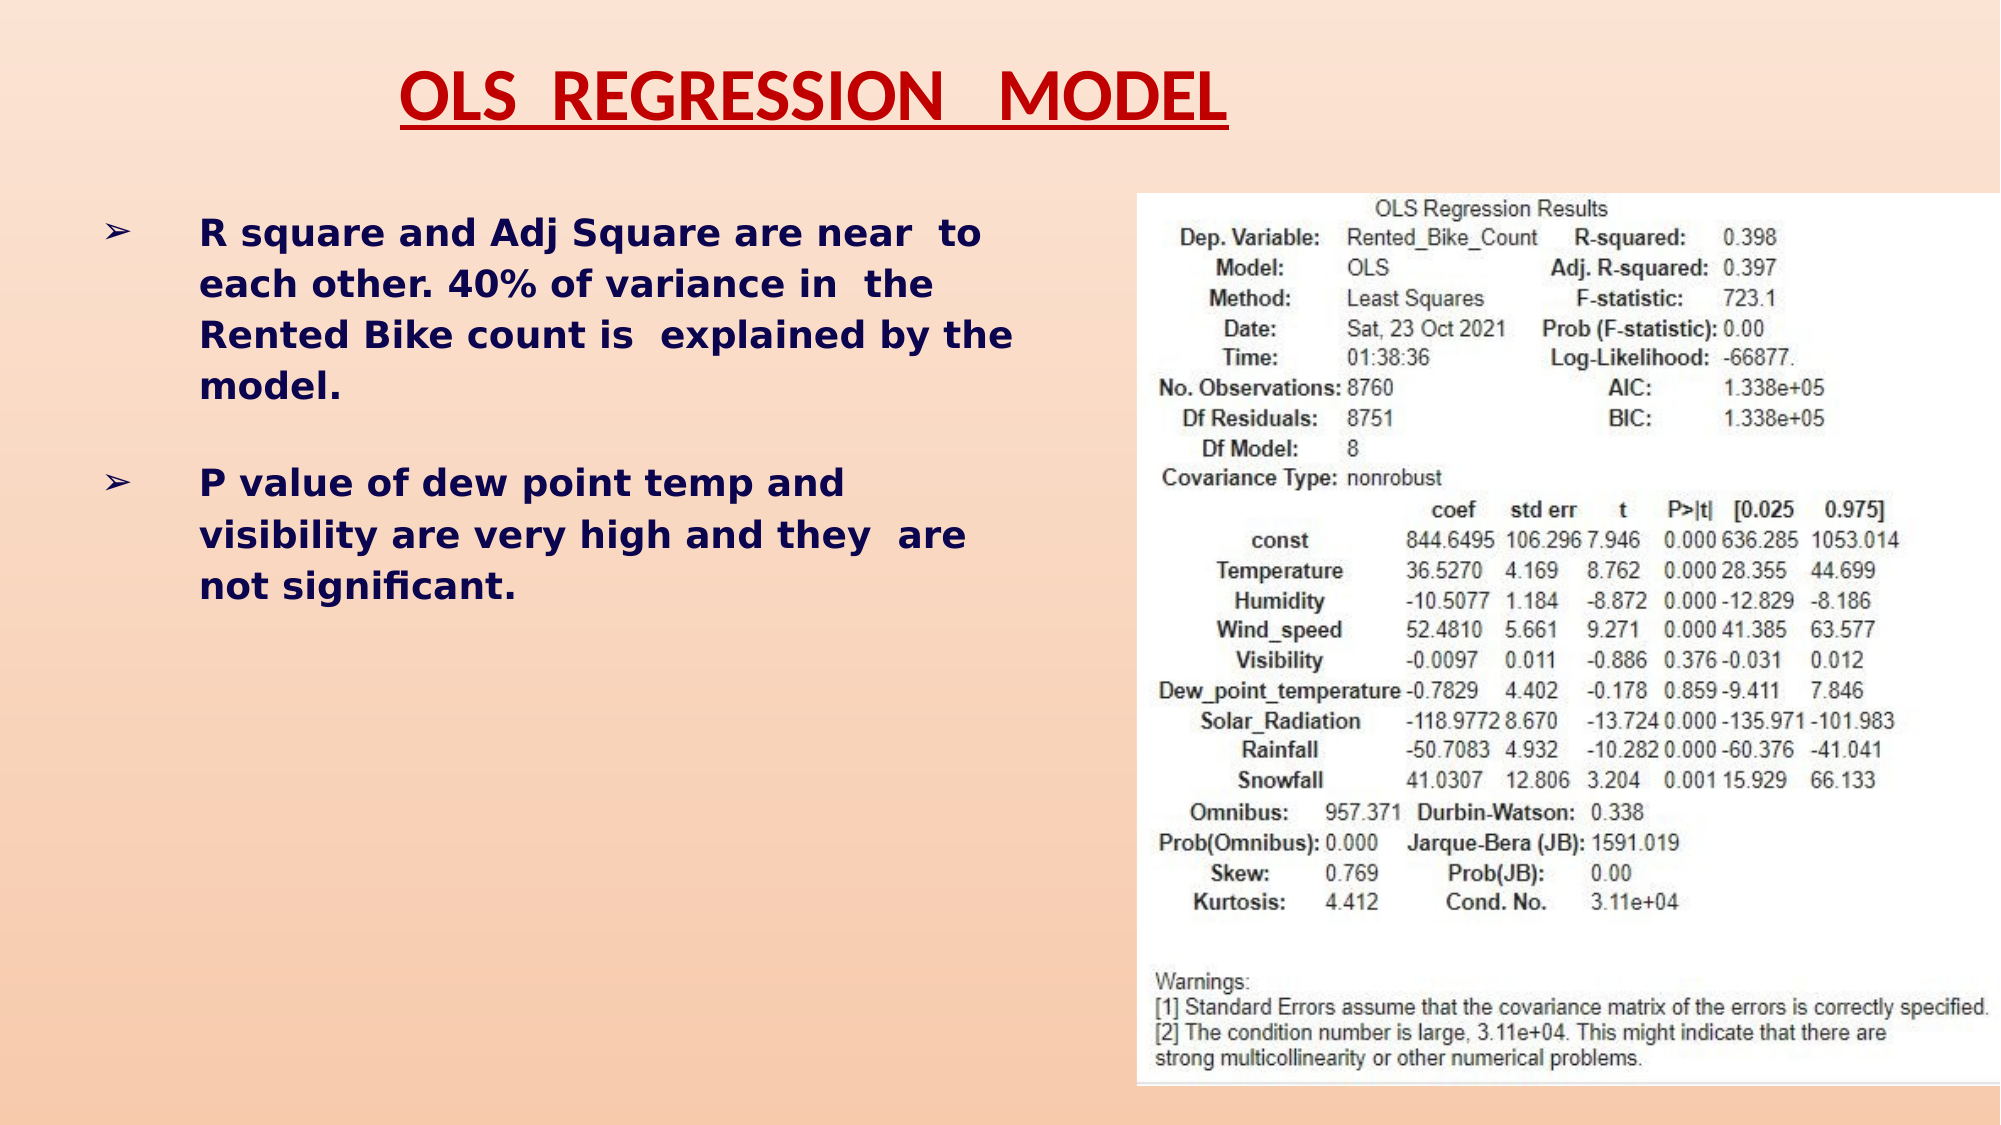

# OLS  REGRESSION   MODEL

R square and Adj Square are near  to each other. 40% of variance in  the Rented Bike count is  explained by the model.

P value of dew point temp and  visibility are very high and they  are not signiﬁcant.